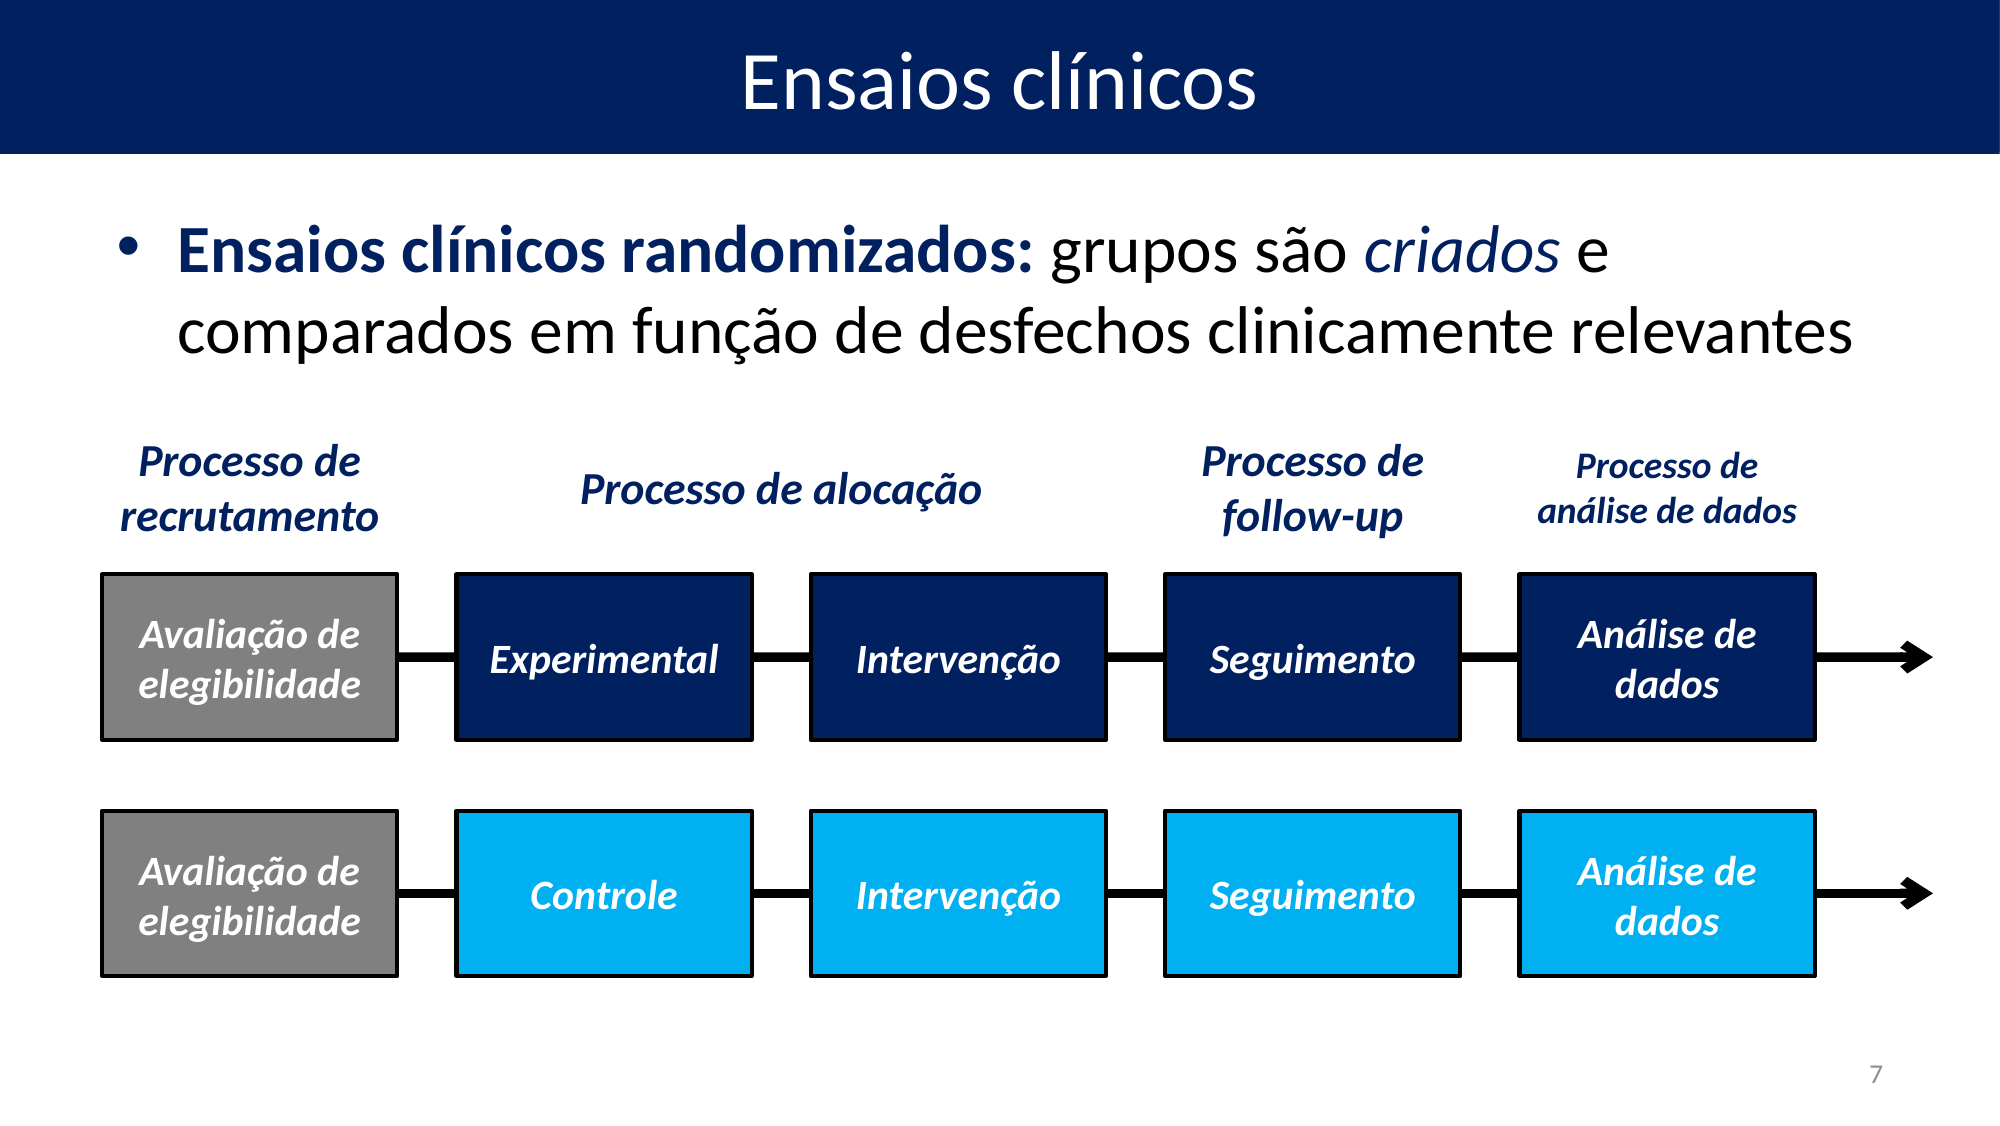

Ensaios clínicos
Ensaios clínicos randomizados: grupos são criados e comparados em função de desfechos clinicamente relevantes
Processo de recrutamento
Avaliação de elegibilidade
Avaliação de elegibilidade
Processo de alocação
Experimental
Controle
Processo de follow-up
Seguimento
Seguimento
Processo de análise de dados
Análise de dados
Análise de dados
Intervenção
Intervenção
7